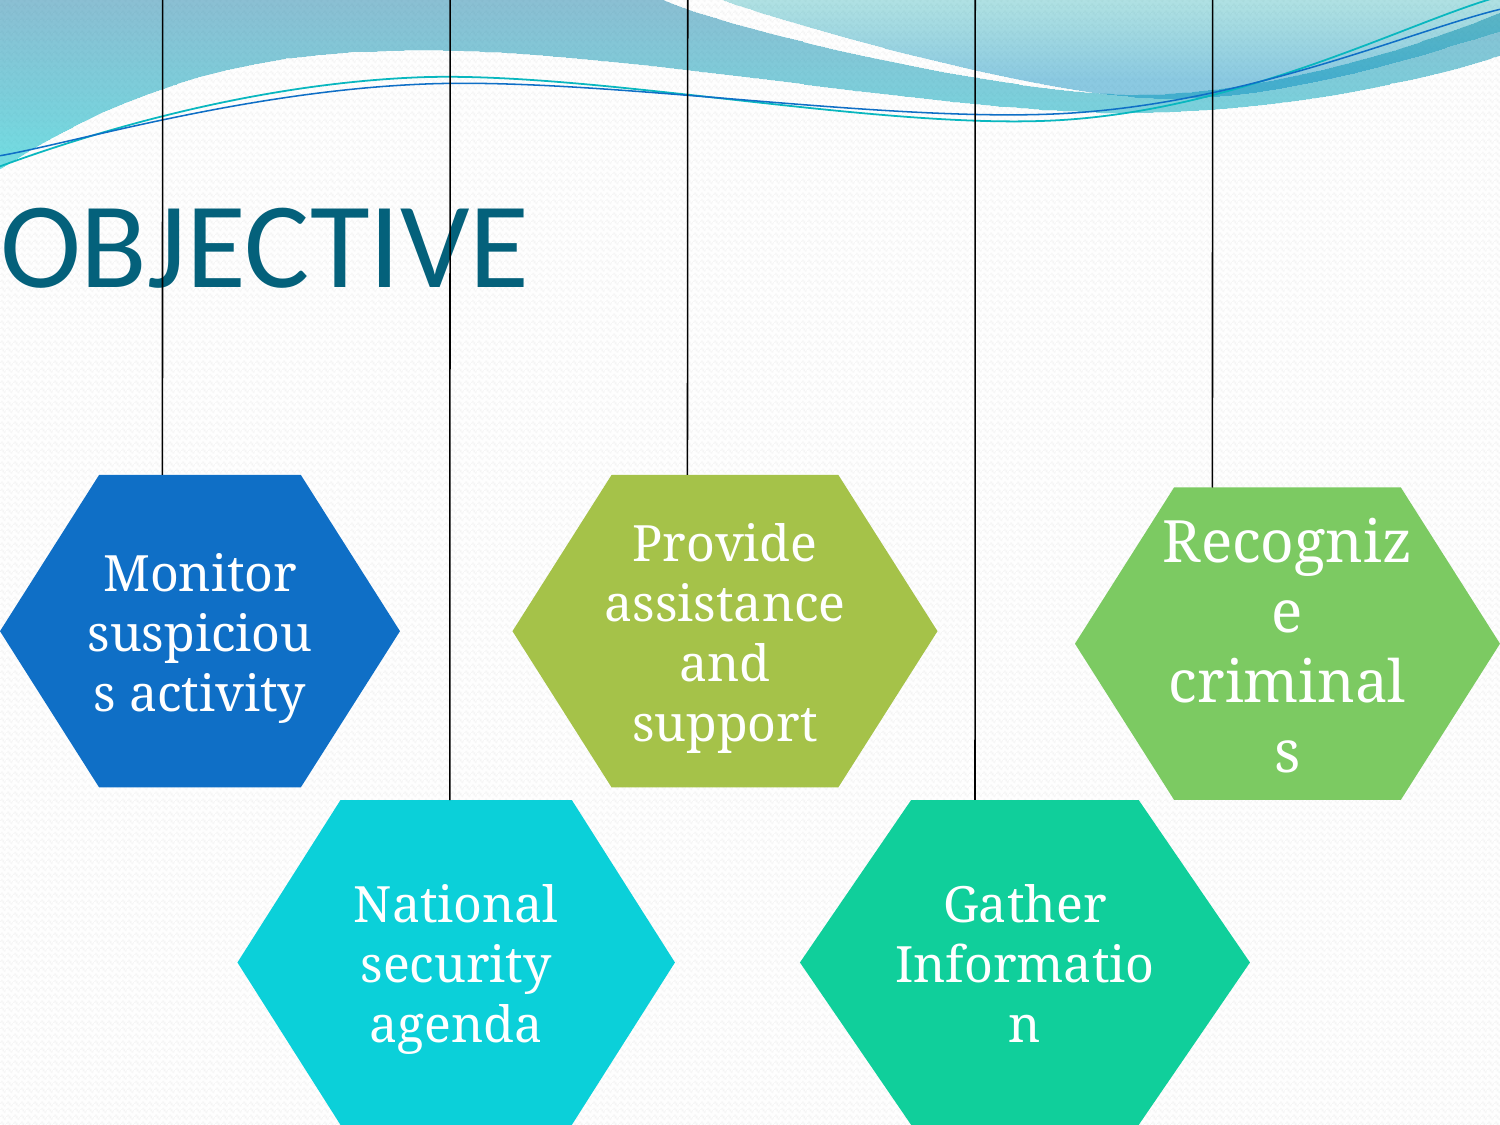

OBJECTIVE
Monitor suspicious activity
Provide assistance and support
Recognize criminals
National security agenda
Gather Information